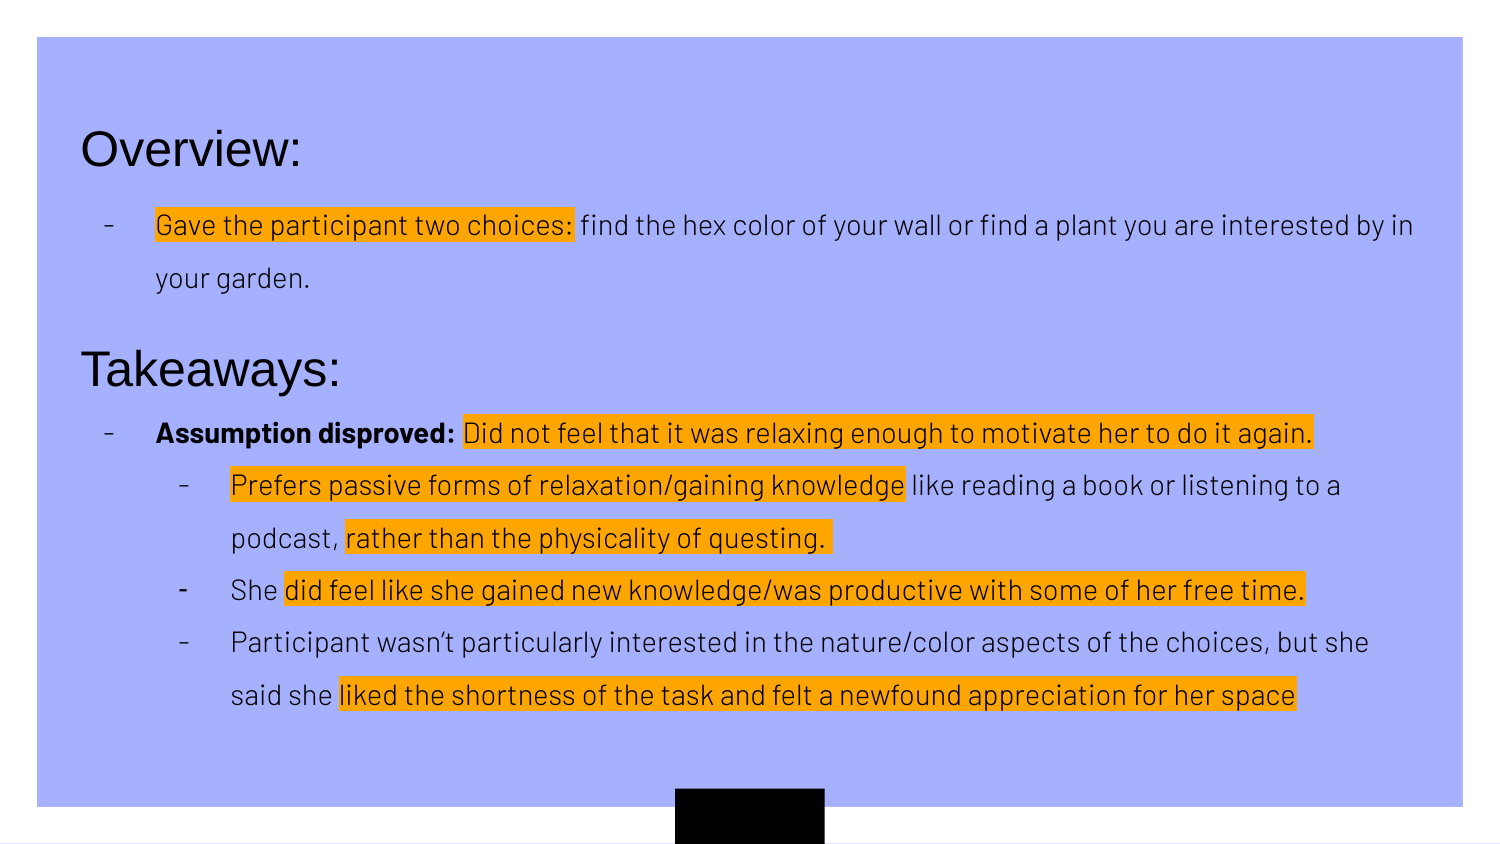

Overview:
Gave the participant two choices: find the hex color of your wall or find a plant you are interested by in your garden.
Takeaways:
Assumption disproved: Did not feel that it was relaxing enough to motivate her to do it again.
Prefers passive forms of relaxation/gaining knowledge like reading a book or listening to a podcast, rather than the physicality of questing.
She did feel like she gained new knowledge/was productive with some of her free time.
Participant wasn’t particularly interested in the nature/color aspects of the choices, but she said she liked the shortness of the task and felt a newfound appreciation for her space